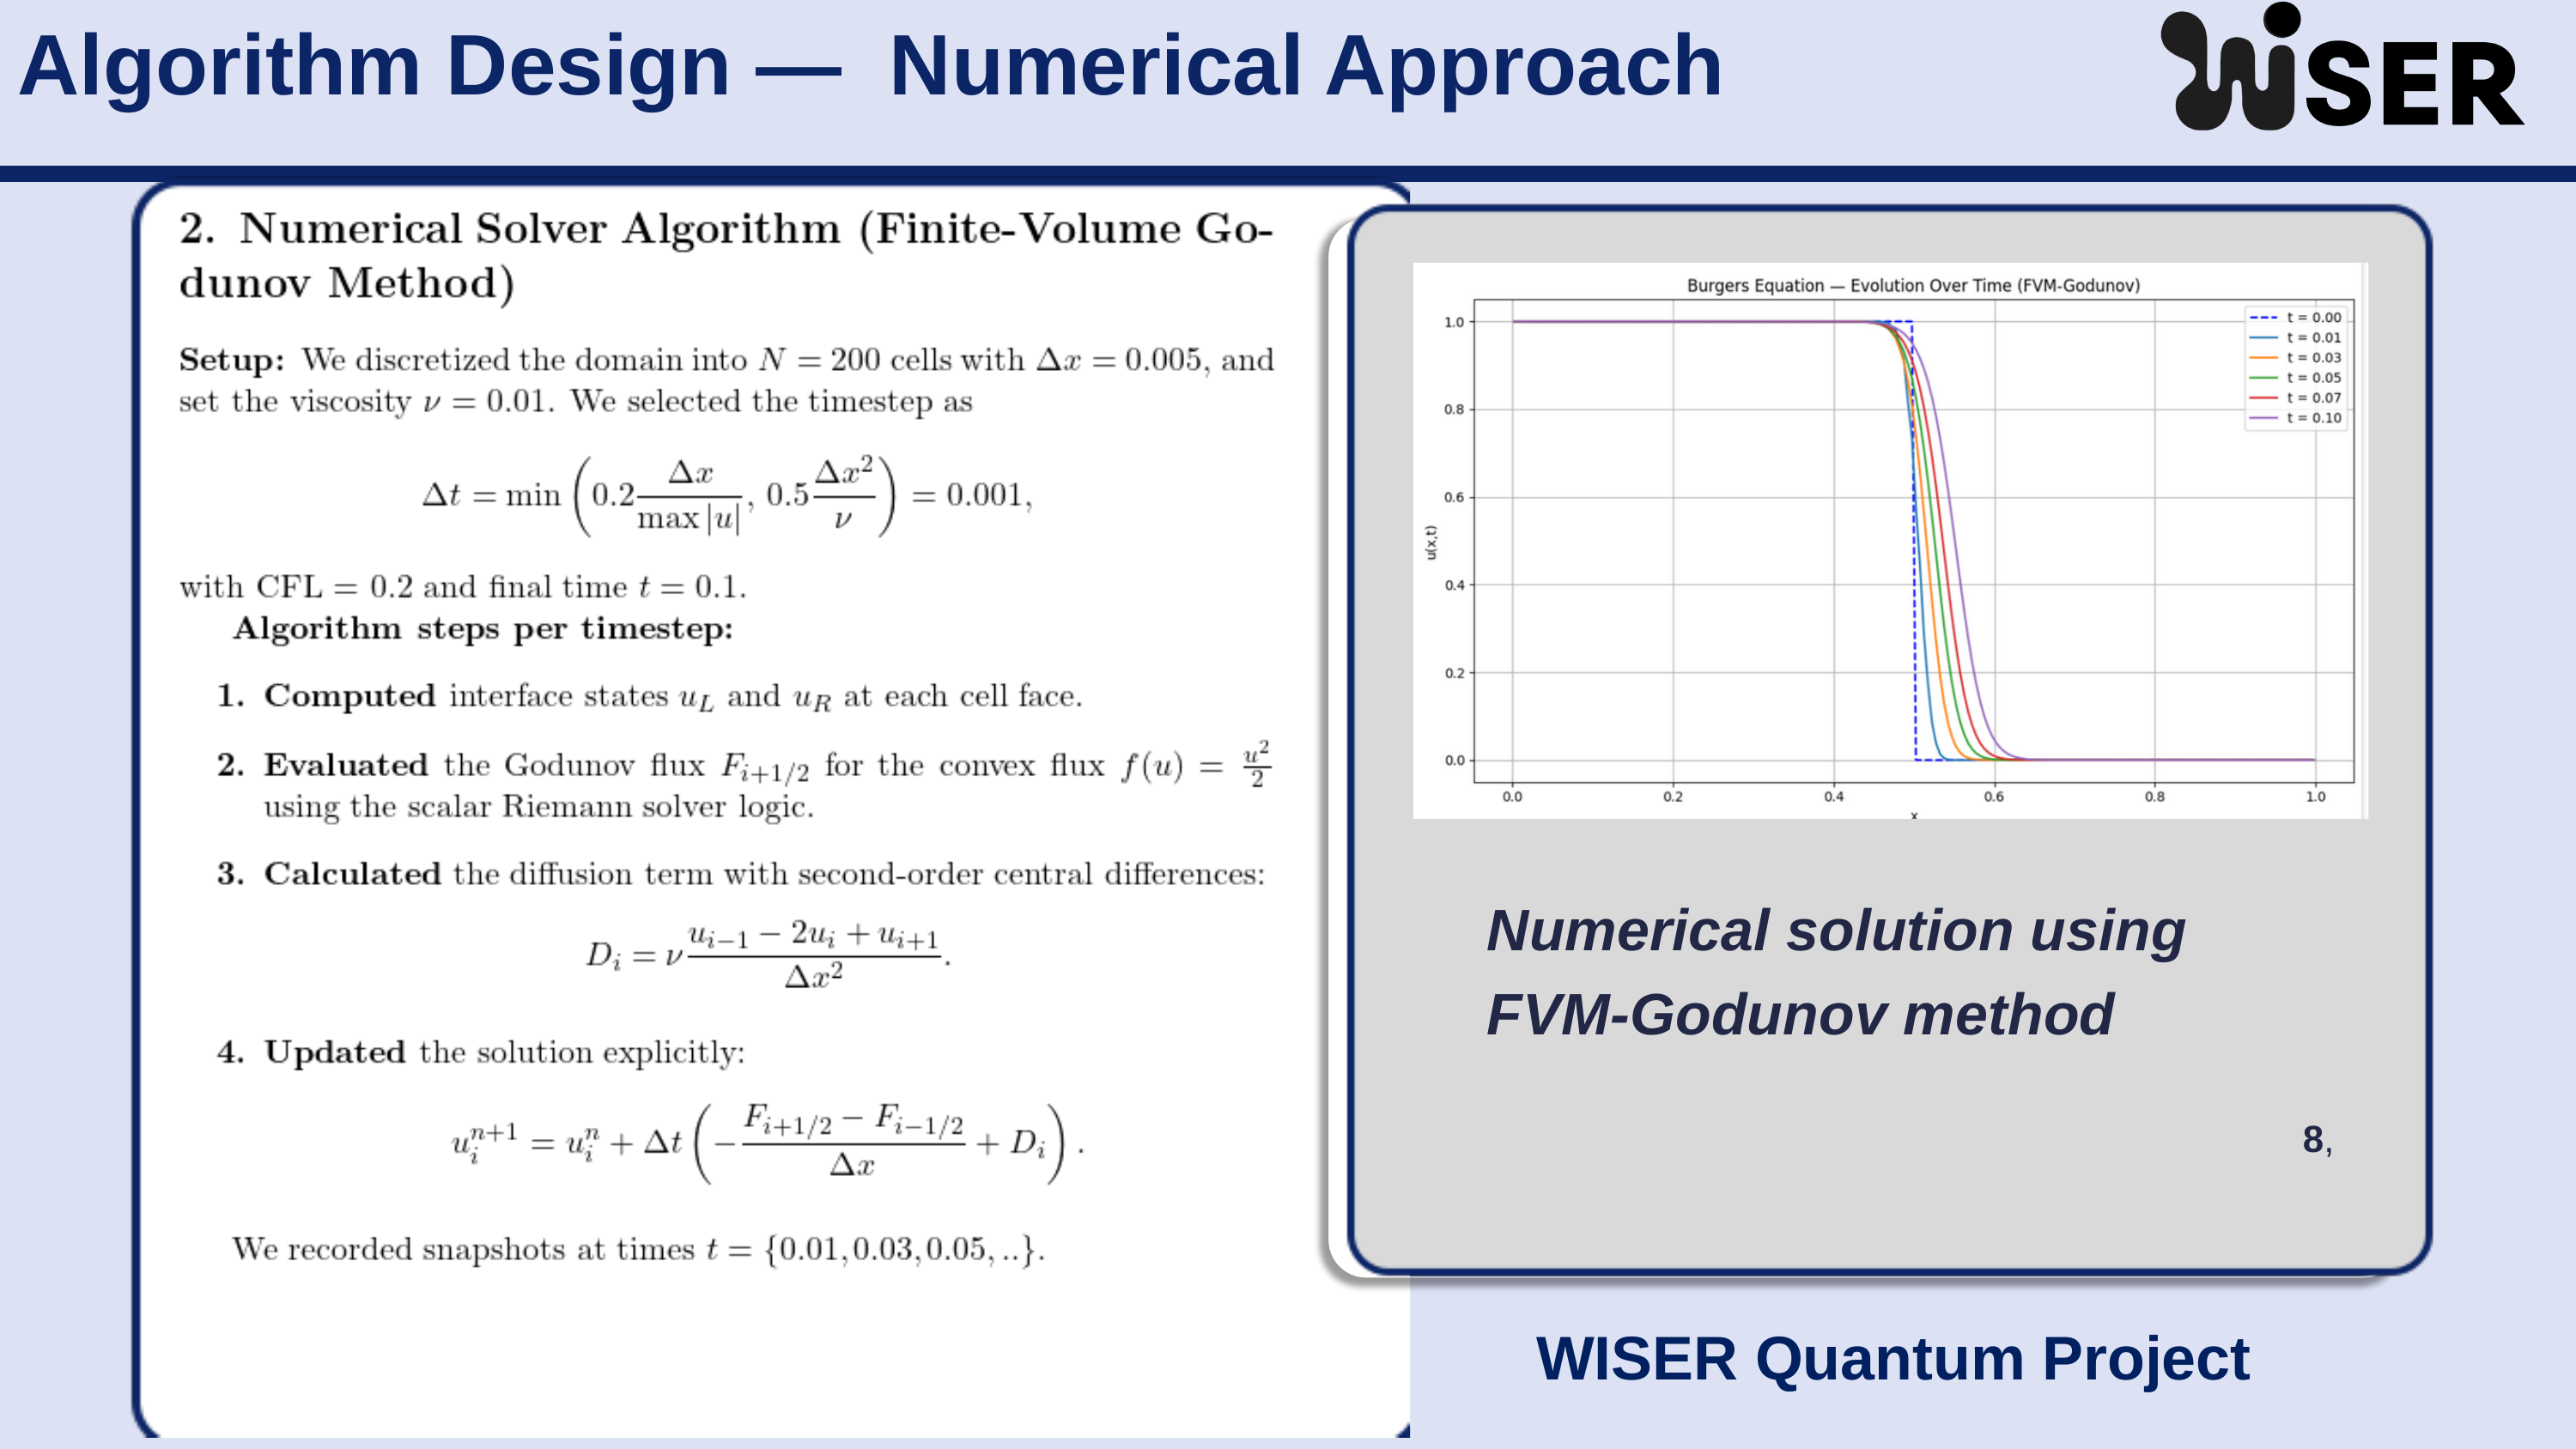

Algorithm Design —  Numerical Approach

Numerical solution using FVM-Godunov method
8,
WISER Quantum Project